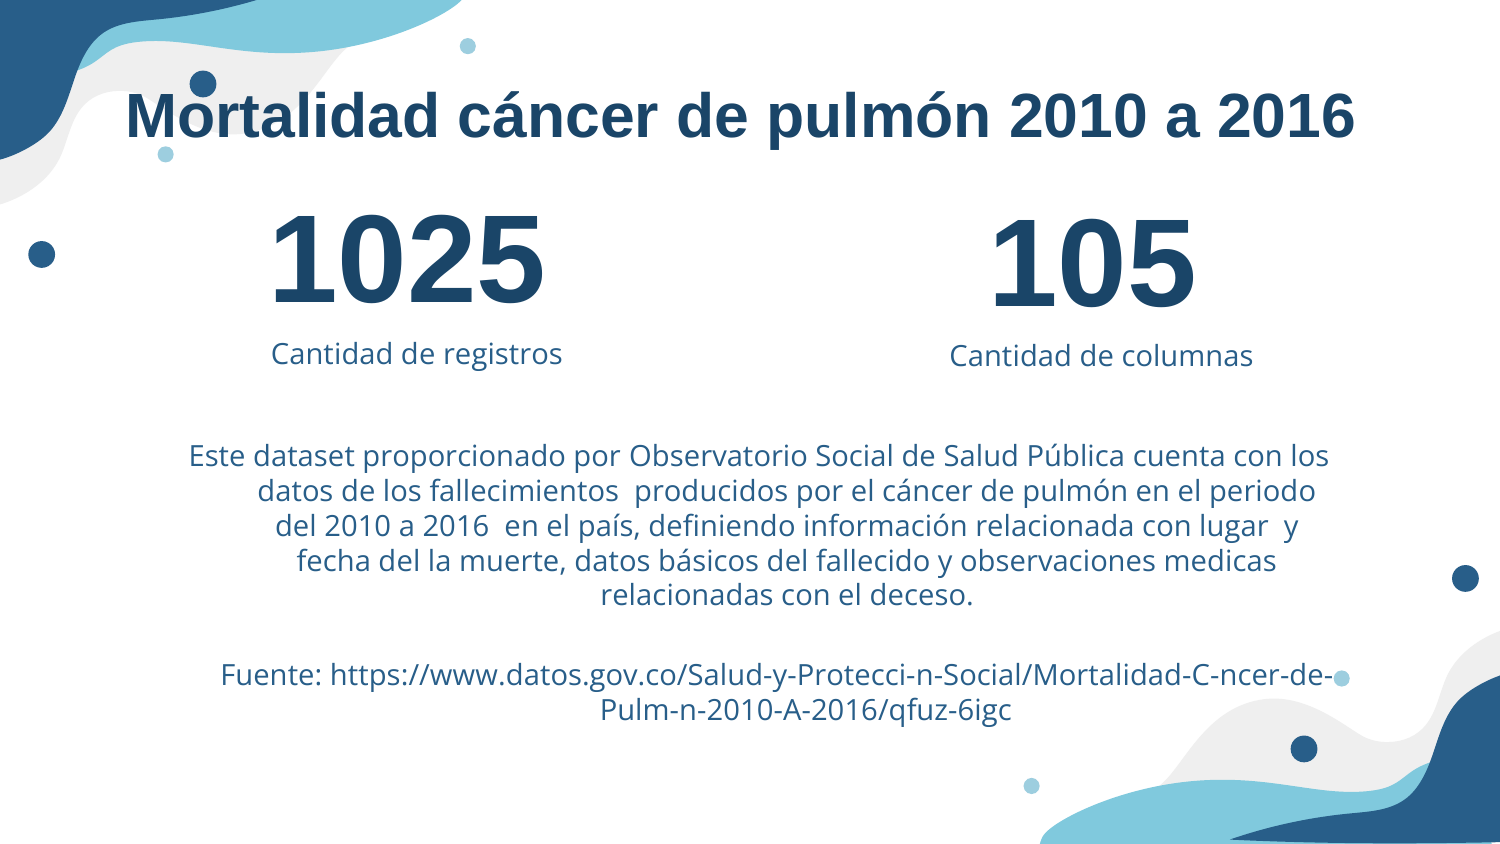

# Mortalidad cáncer de pulmón 2010 a 2016
1025
105
Cantidad de registros
Cantidad de columnas
Este dataset proporcionado por Observatorio Social de Salud Pública cuenta con los datos de los fallecimientos  producidos por el cáncer de pulmón en el periodo del 2010 a 2016  en el país, definiendo información relacionada con lugar  y fecha del la muerte, datos básicos del fallecido y observaciones medicas relacionadas con el deceso.

Fuente: https://www.datos.gov.co/Salud-y-Protecci-n-Social/Mortalidad-C-ncer-de-Pulm-n-2010-A-2016/qfuz-6igc